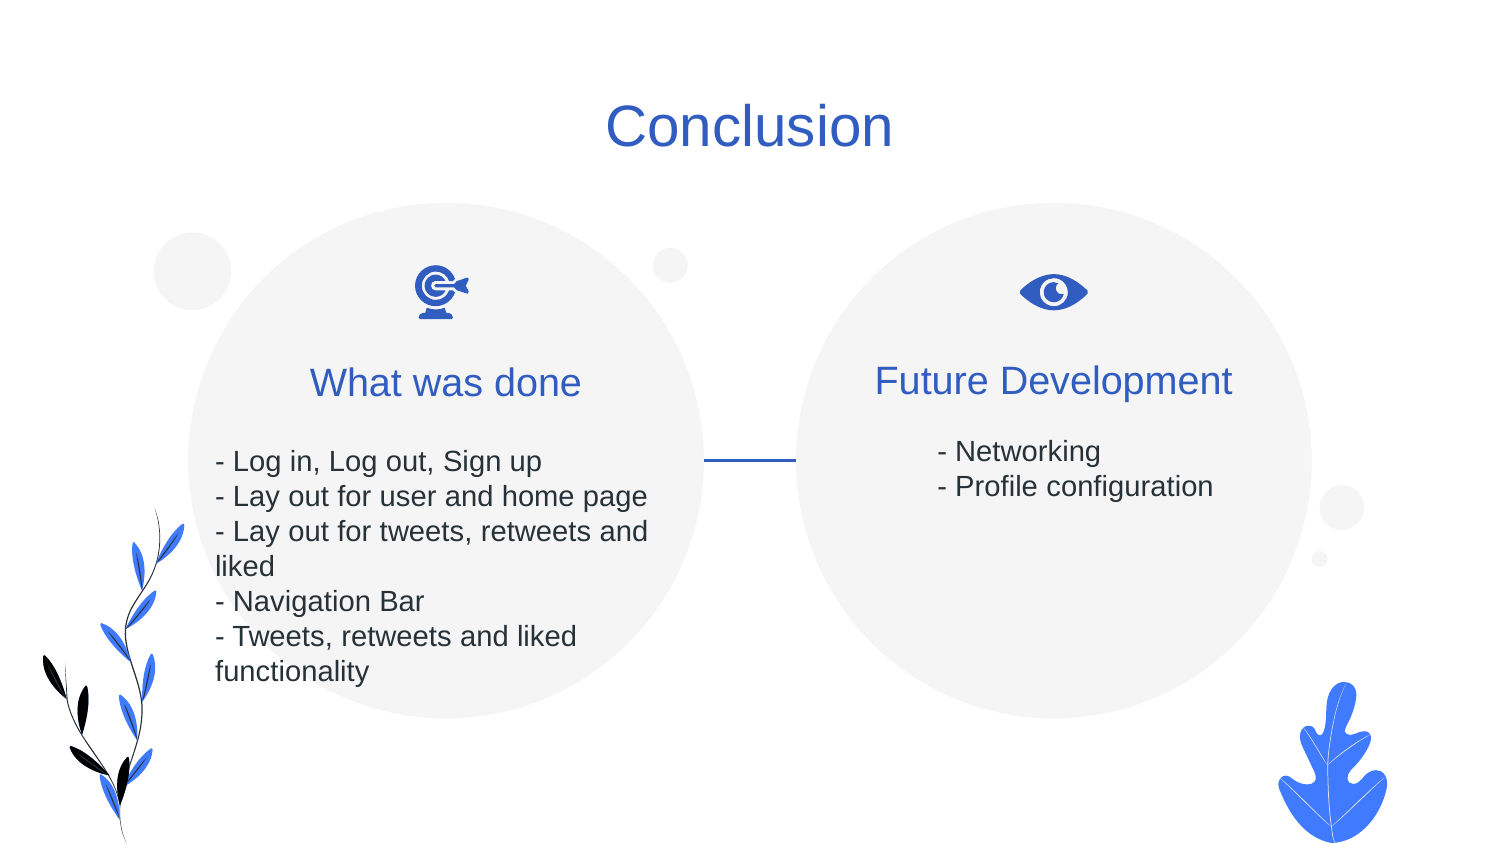

# Conclusion

Future Development
What was done
- Networking
- Profile configuration
- Log in, Log out, Sign up
- Lay out for user and home page
- Lay out for tweets, retweets and liked
- Navigation Bar
- Tweets, retweets and liked functionality